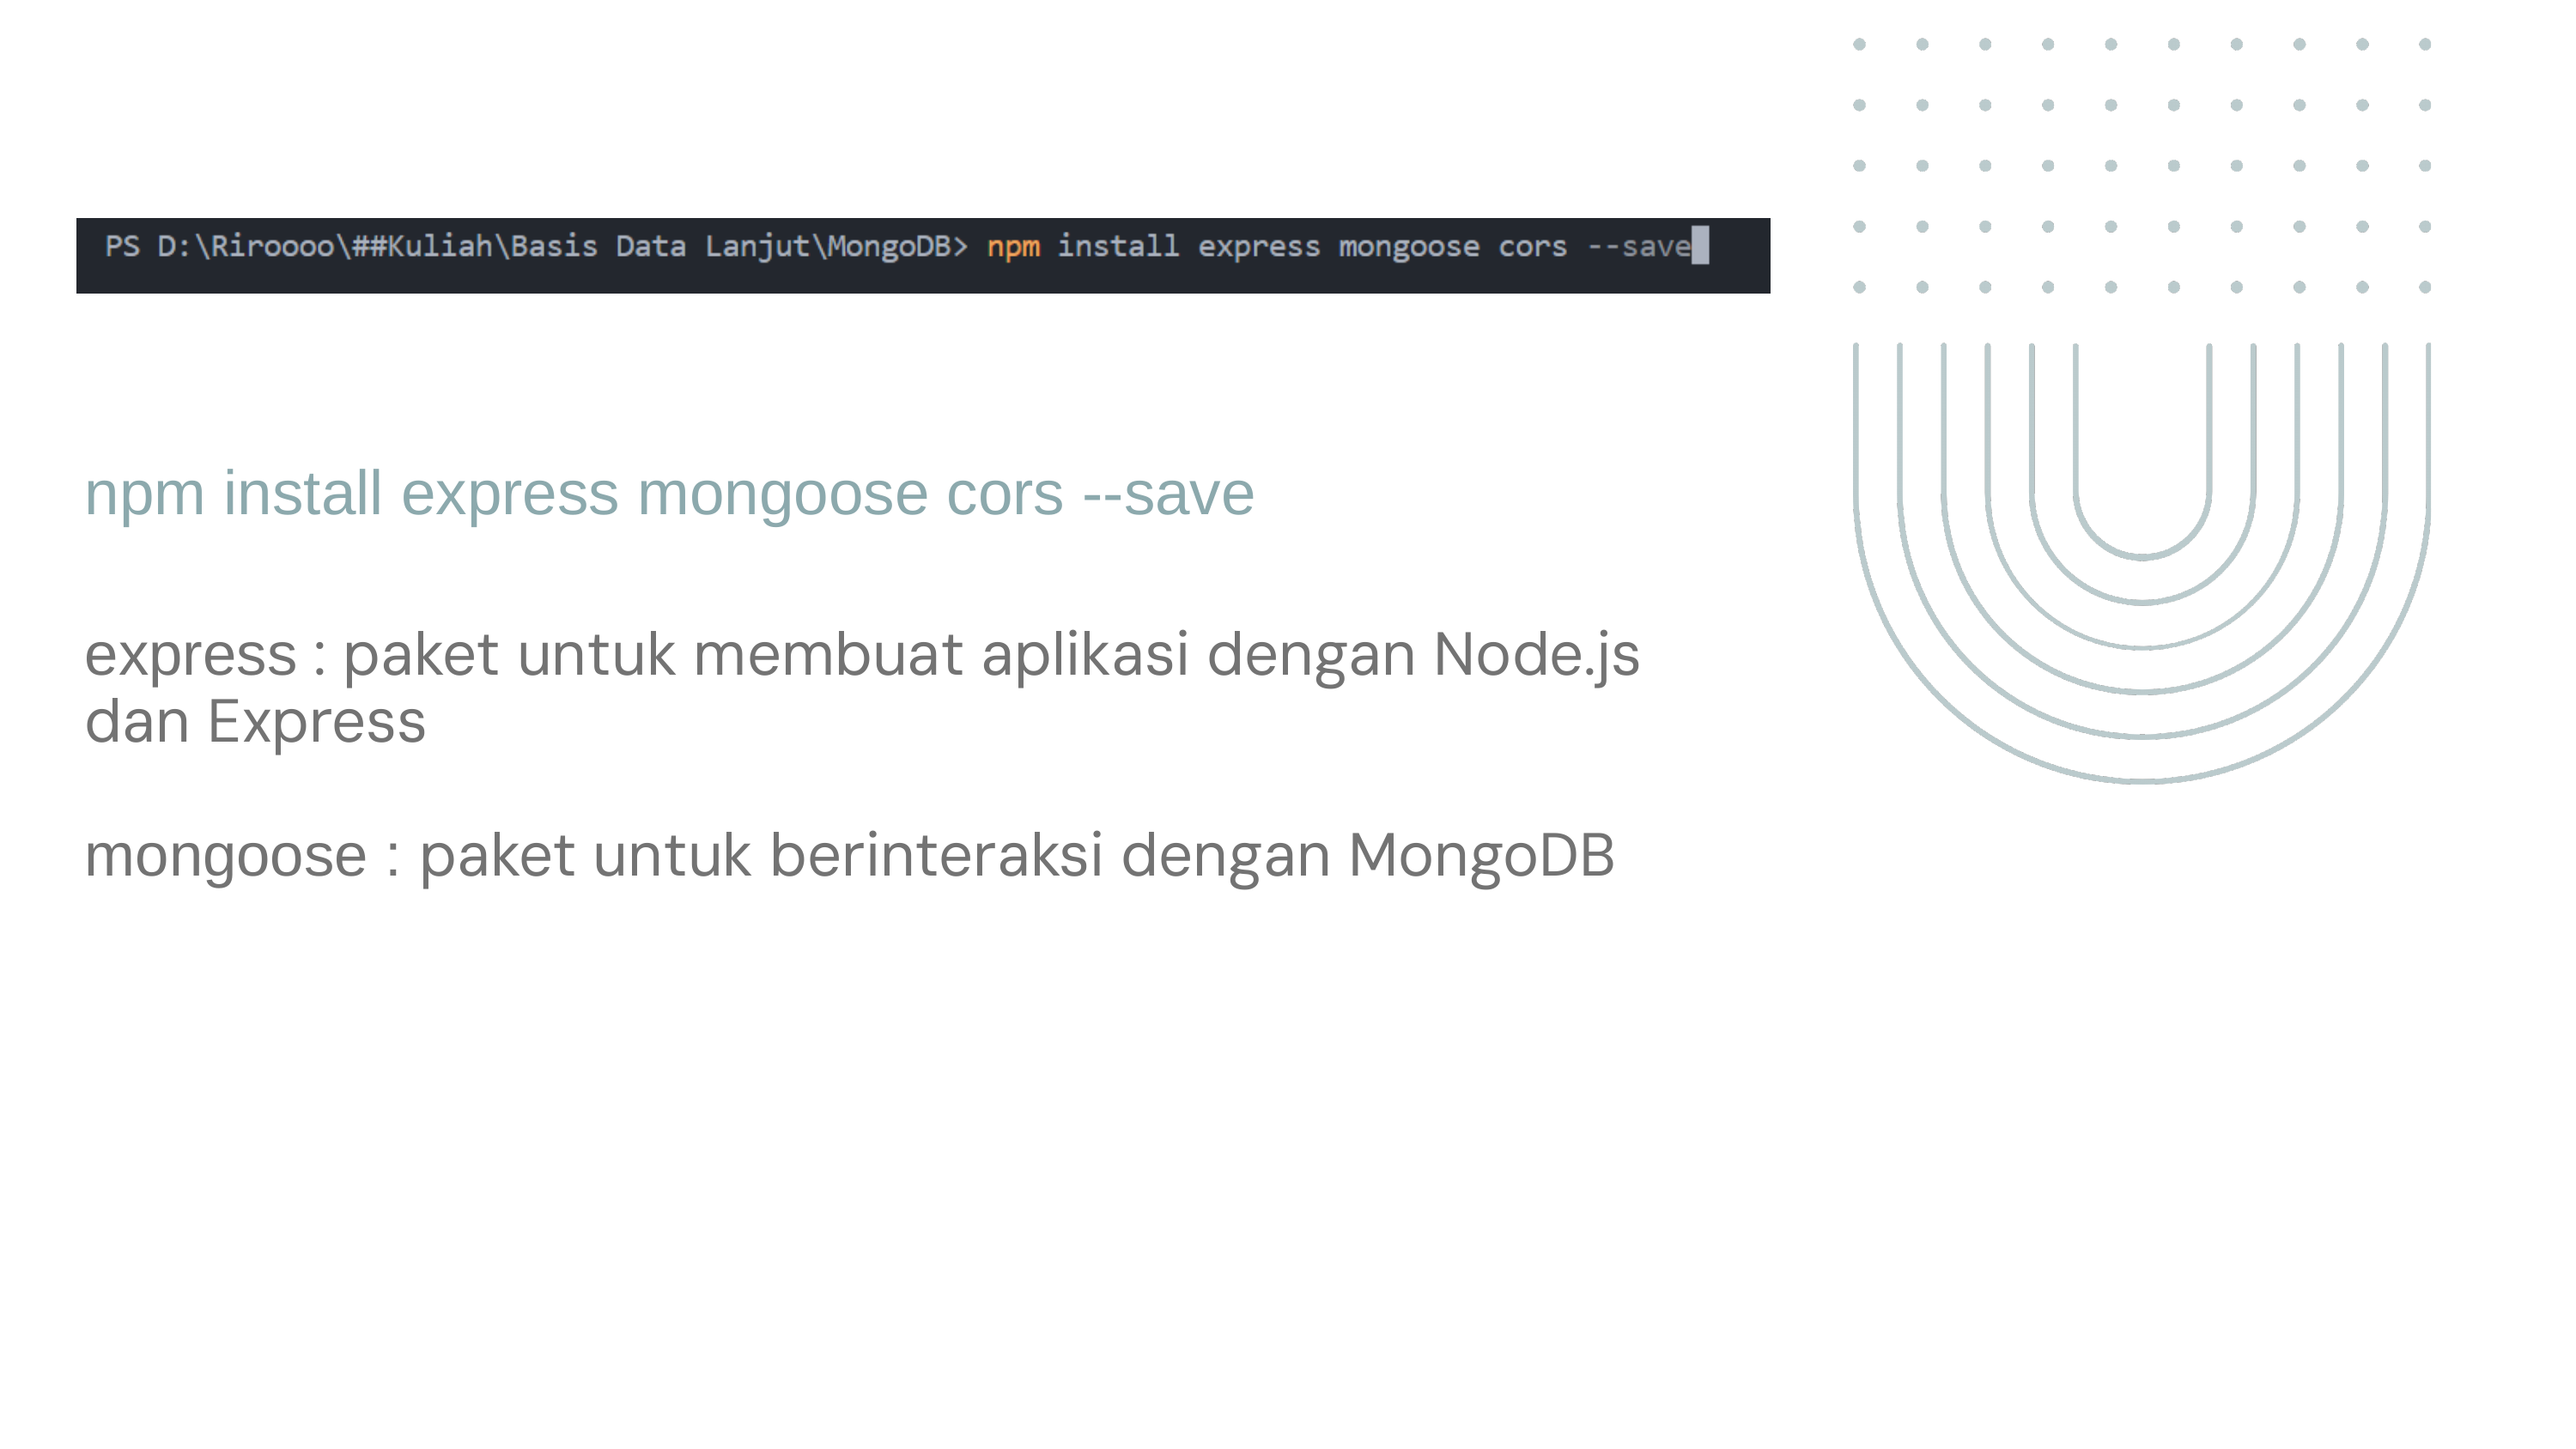

npm install express mongoose cors --save
express : paket untuk membuat aplikasi dengan Node.js dan Express

mongoose : paket untuk berinteraksi dengan MongoDB